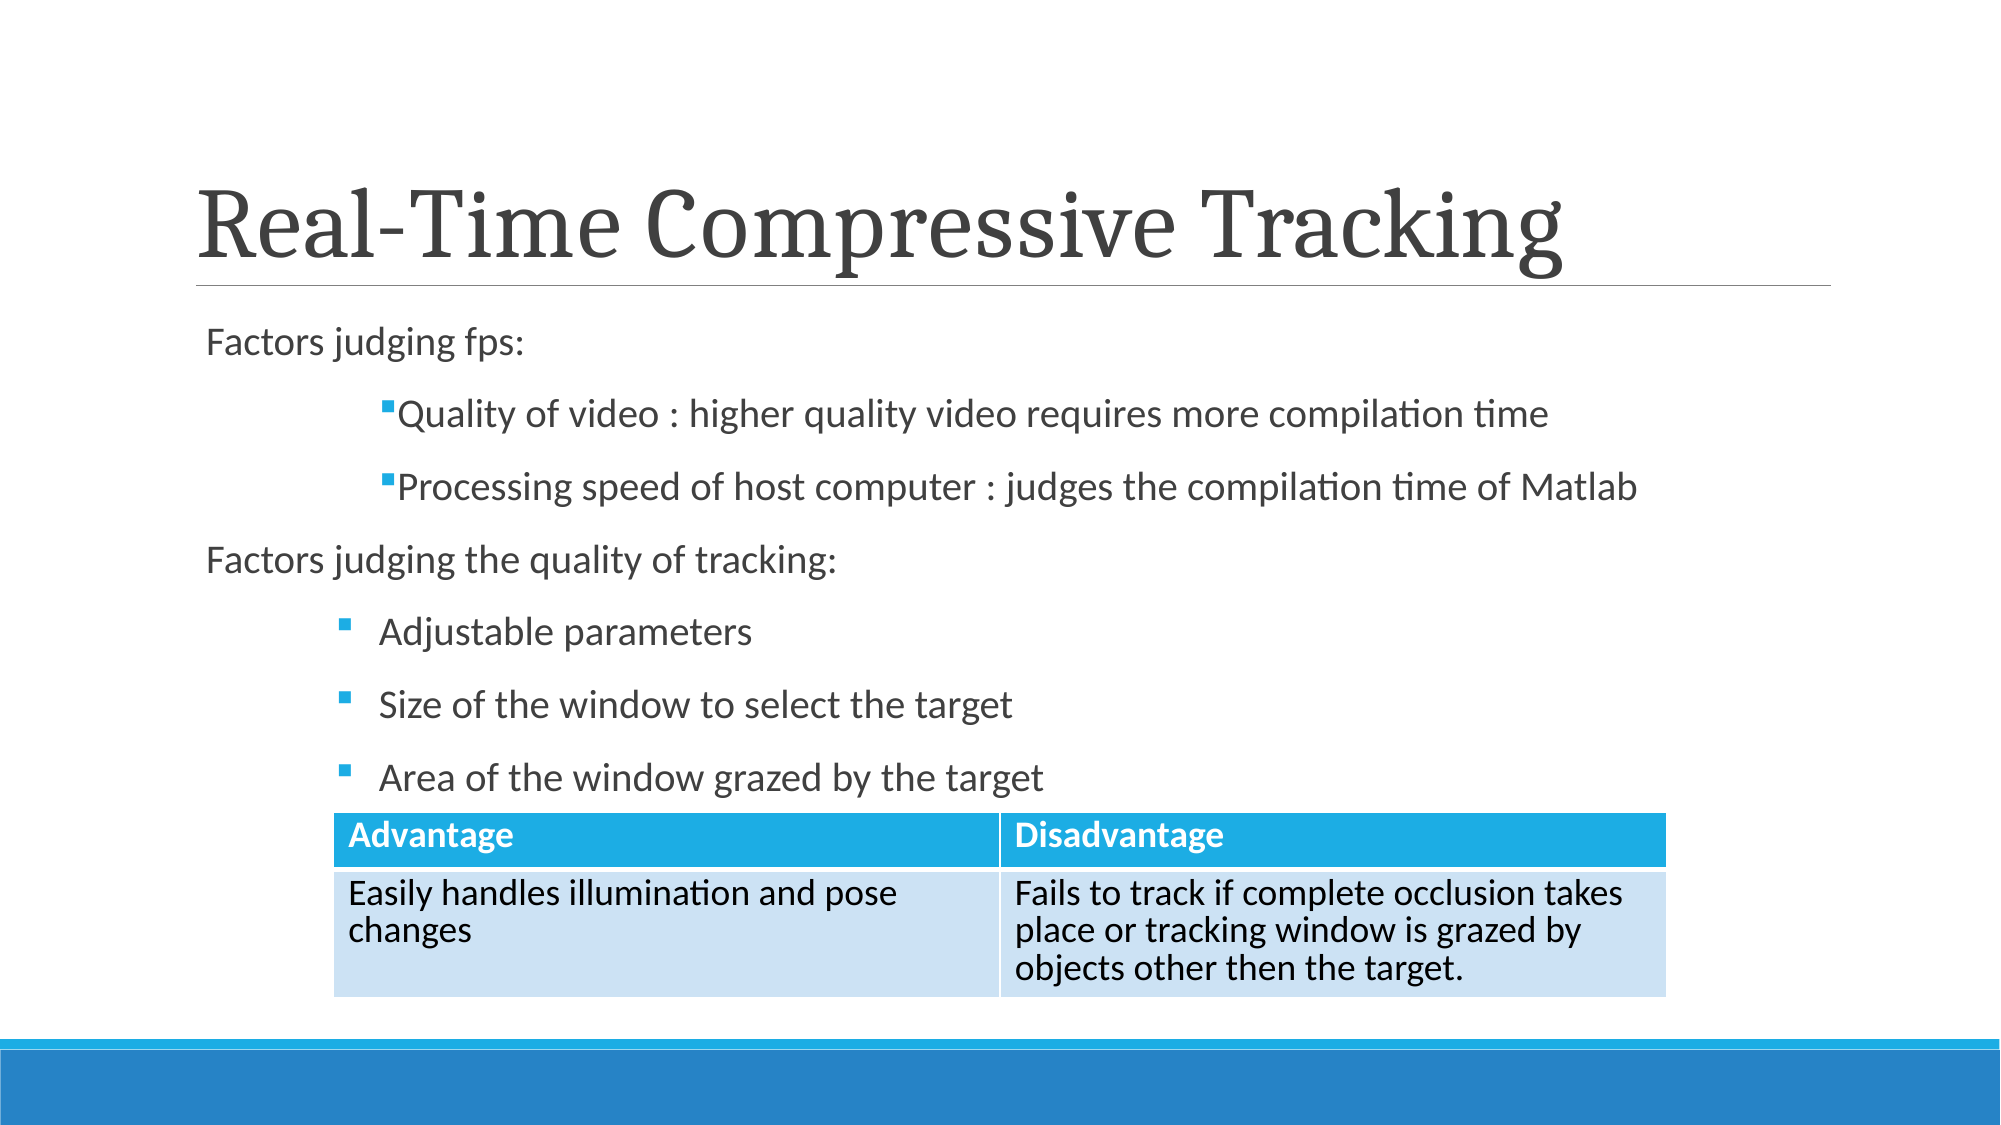

# Real-Time Compressive Tracking
Factors judging fps:
Quality of video : higher quality video requires more compilation time
Processing speed of host computer : judges the compilation time of Matlab
Factors judging the quality of tracking:
Adjustable parameters
Size of the window to select the target
Area of the window grazed by the target

| Advantage | Disadvantage |
| --- | --- |
| Easily handles illumination and pose changes | Fails to track if complete occlusion takes place or tracking window is grazed by objects other then the target. |